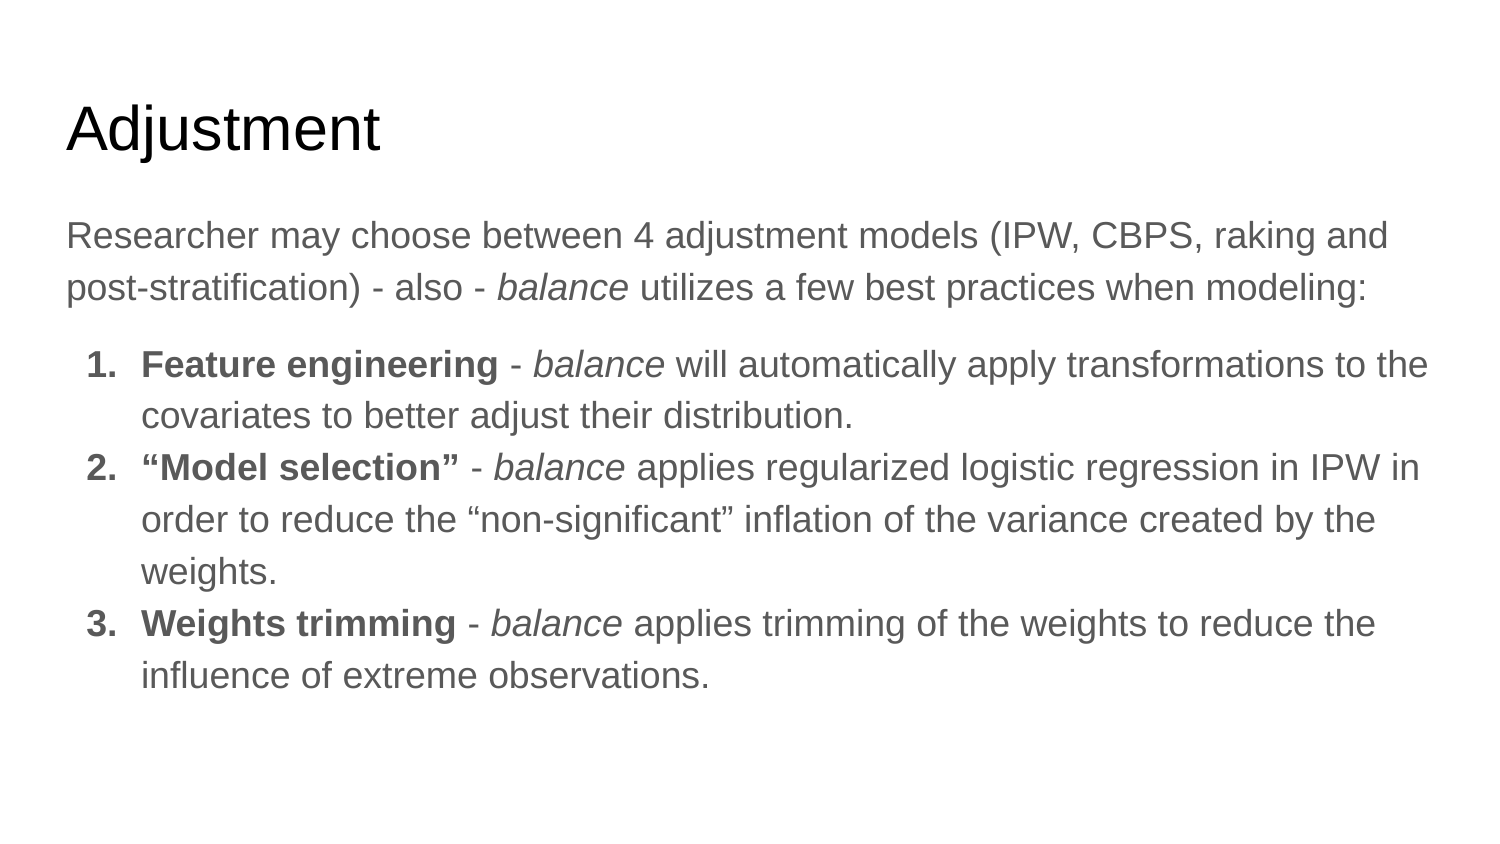

# Adjustment
Researcher may choose between 4 adjustment models (IPW, CBPS, raking and post-stratification) - also - balance utilizes a few best practices when modeling:
Feature engineering - balance will automatically apply transformations to the covariates to better adjust their distribution.
“Model selection” - balance applies regularized logistic regression in IPW in order to reduce the “non-significant” inflation of the variance created by the weights.
Weights trimming - balance applies trimming of the weights to reduce the influence of extreme observations.